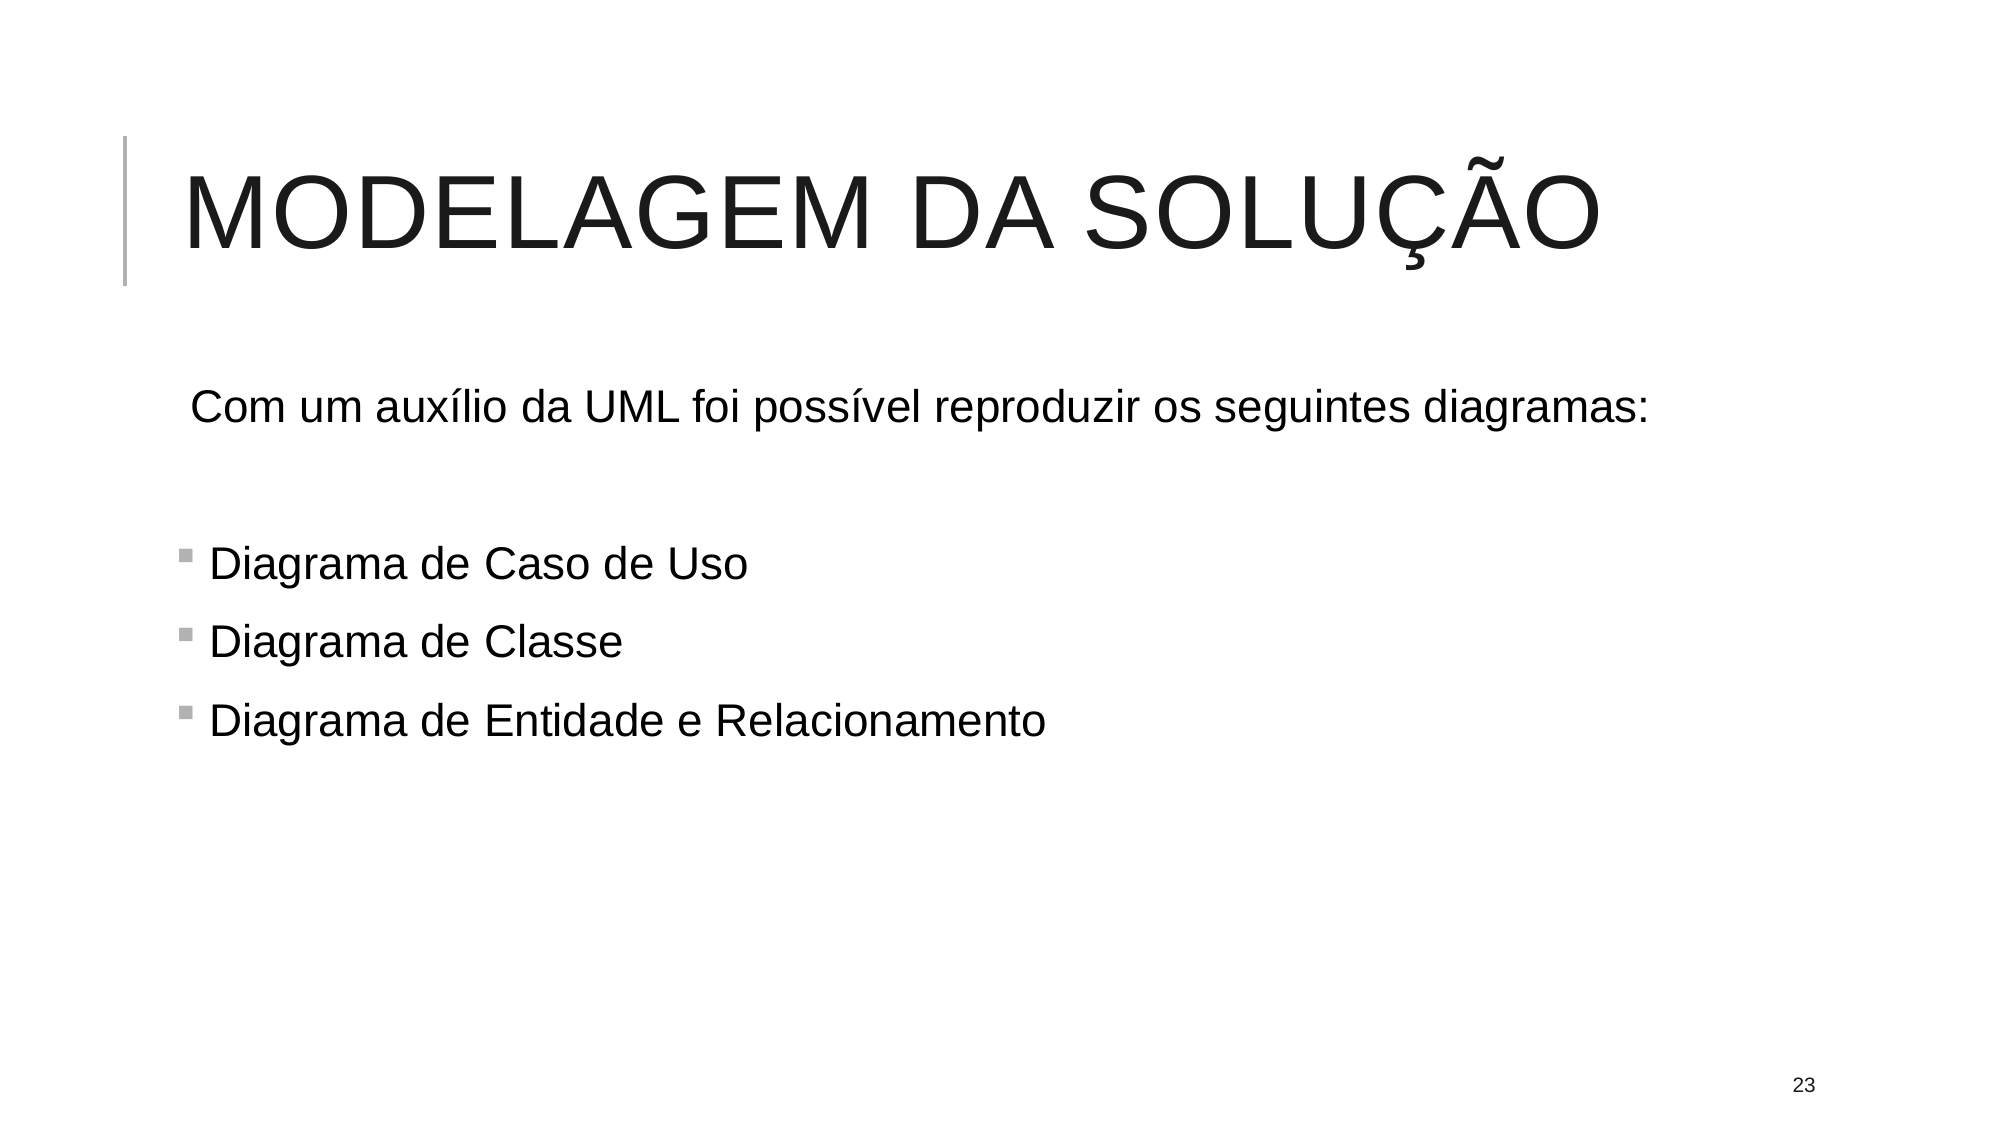

# Modelagem DA SOLUÇÃO
Com um auxílio da UML foi possível reproduzir os seguintes diagramas:

 Diagrama de Caso de Uso
 Diagrama de Classe
 Diagrama de Entidade e Relacionamento
23